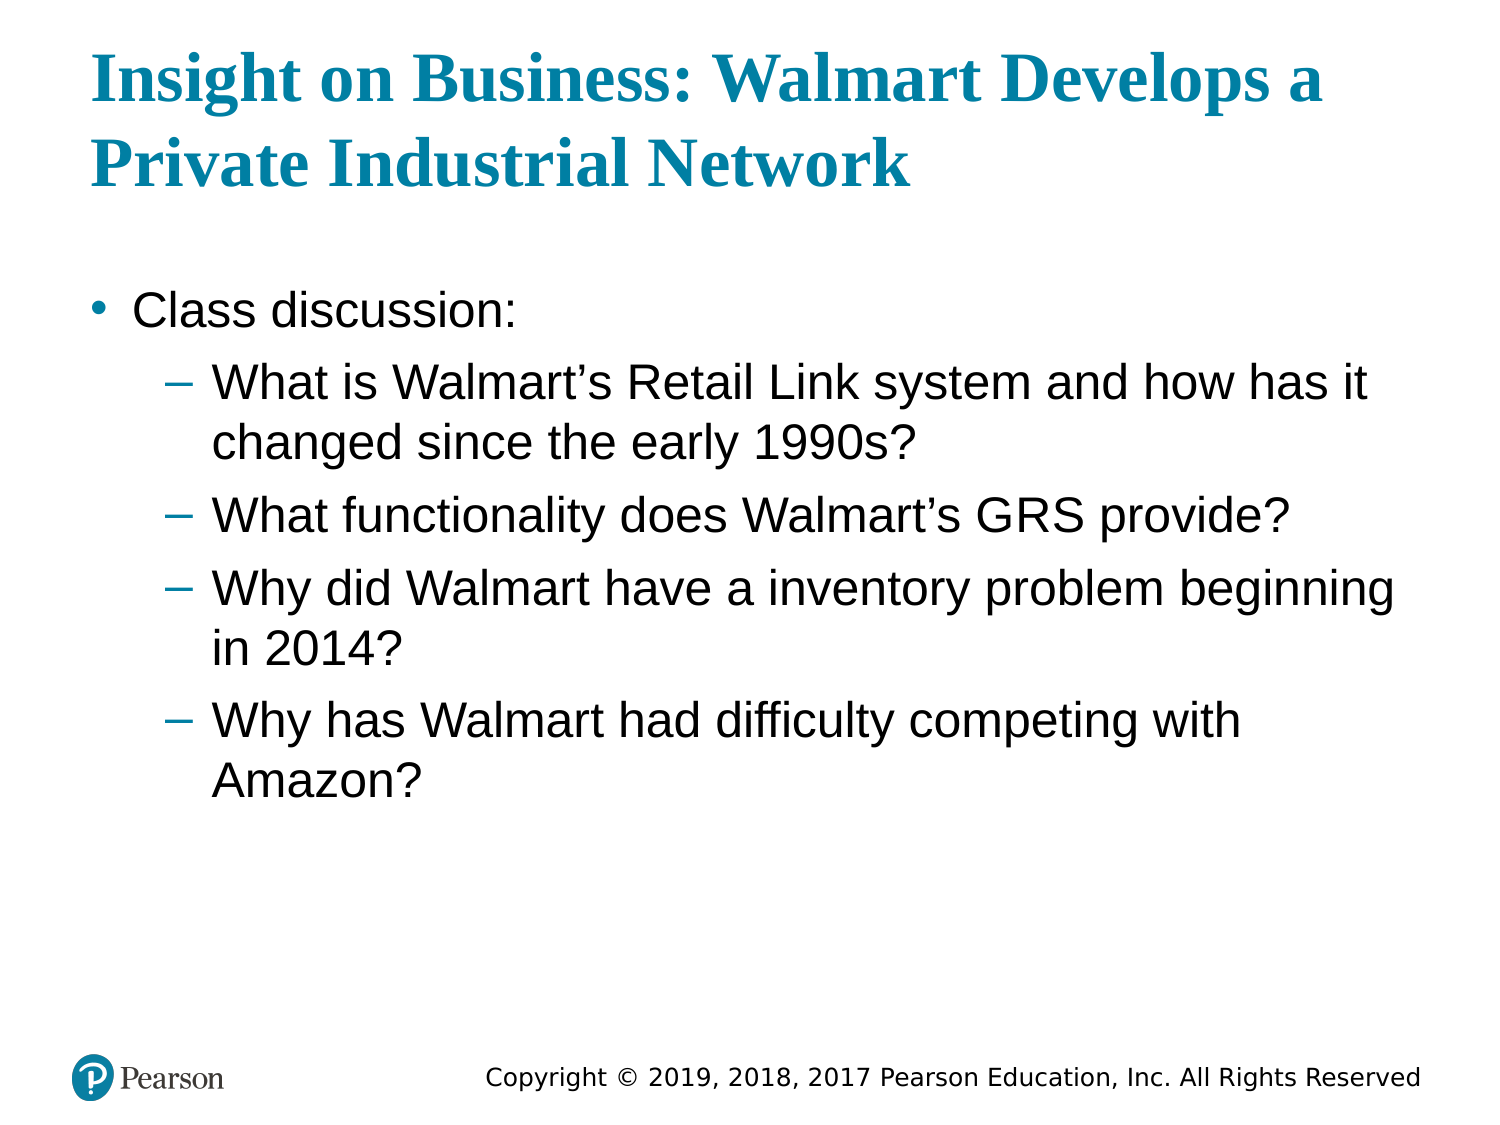

# Insight on Business: Walmart Develops a Private Industrial Network
Class discussion:
What is Walmart’s Retail Link system and how has it changed since the early 1990s?
What functionality does Walmart’s G R S provide?
Why did Walmart have a inventory problem beginning in 2014?
Why has Walmart had difficulty competing with Amazon?